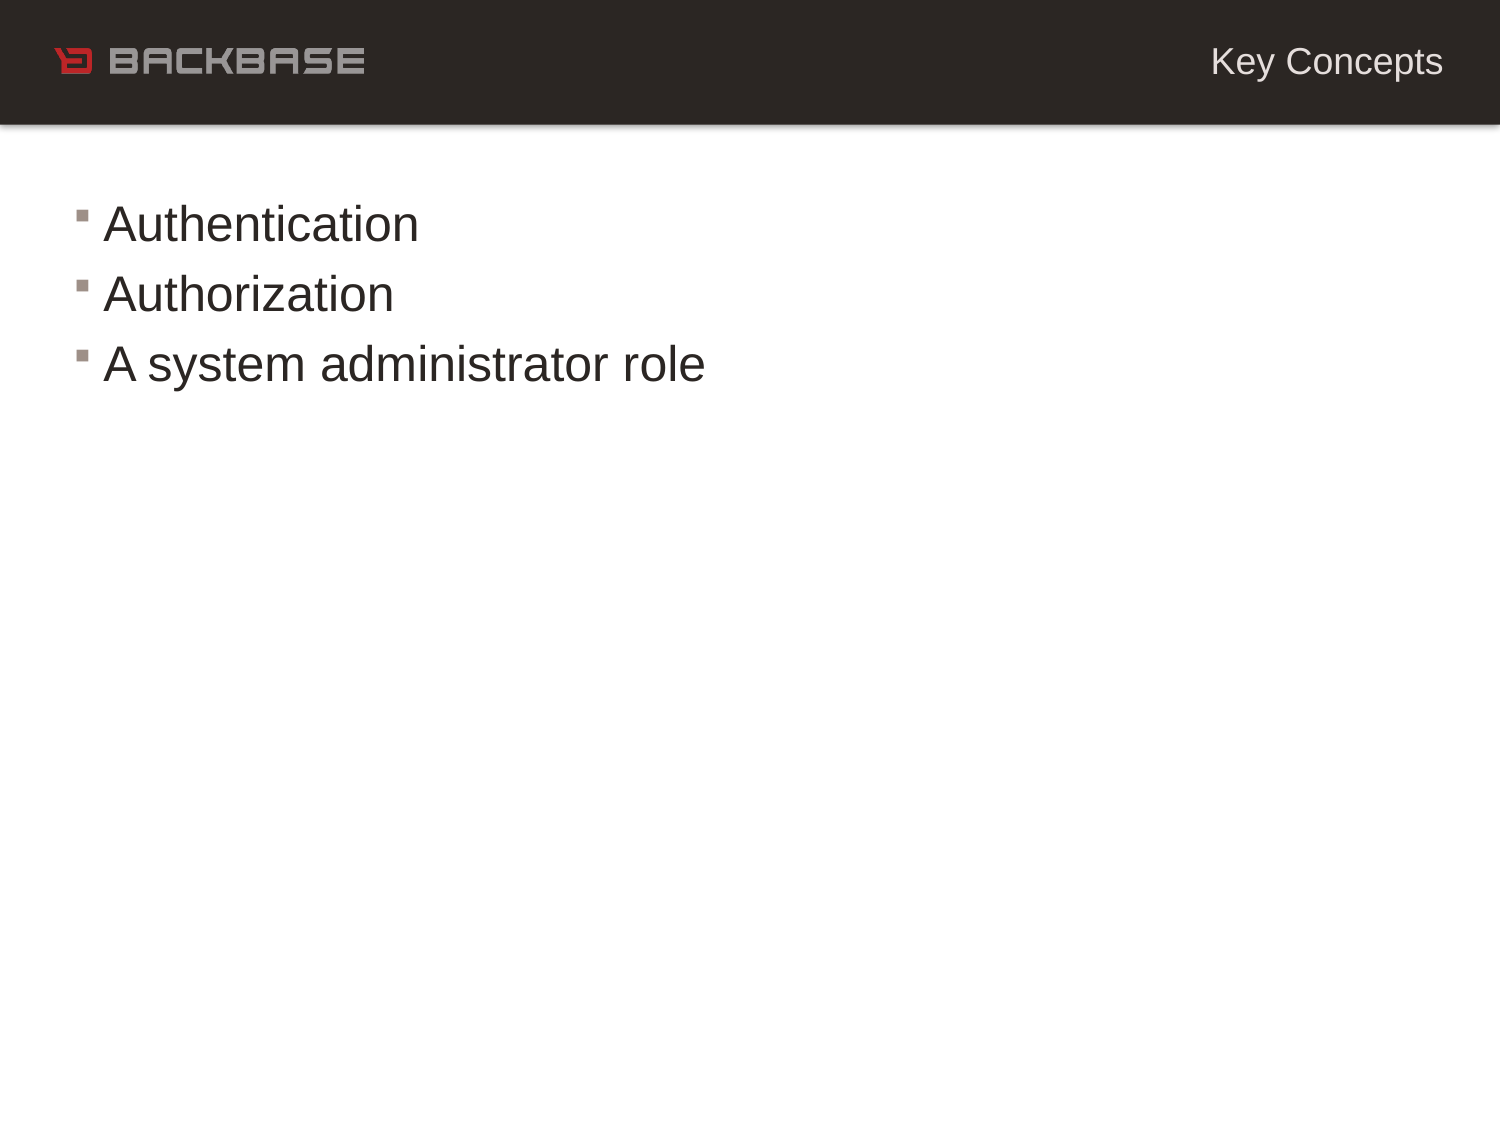

Key Concepts
Authentication
Authorization
A system administrator role